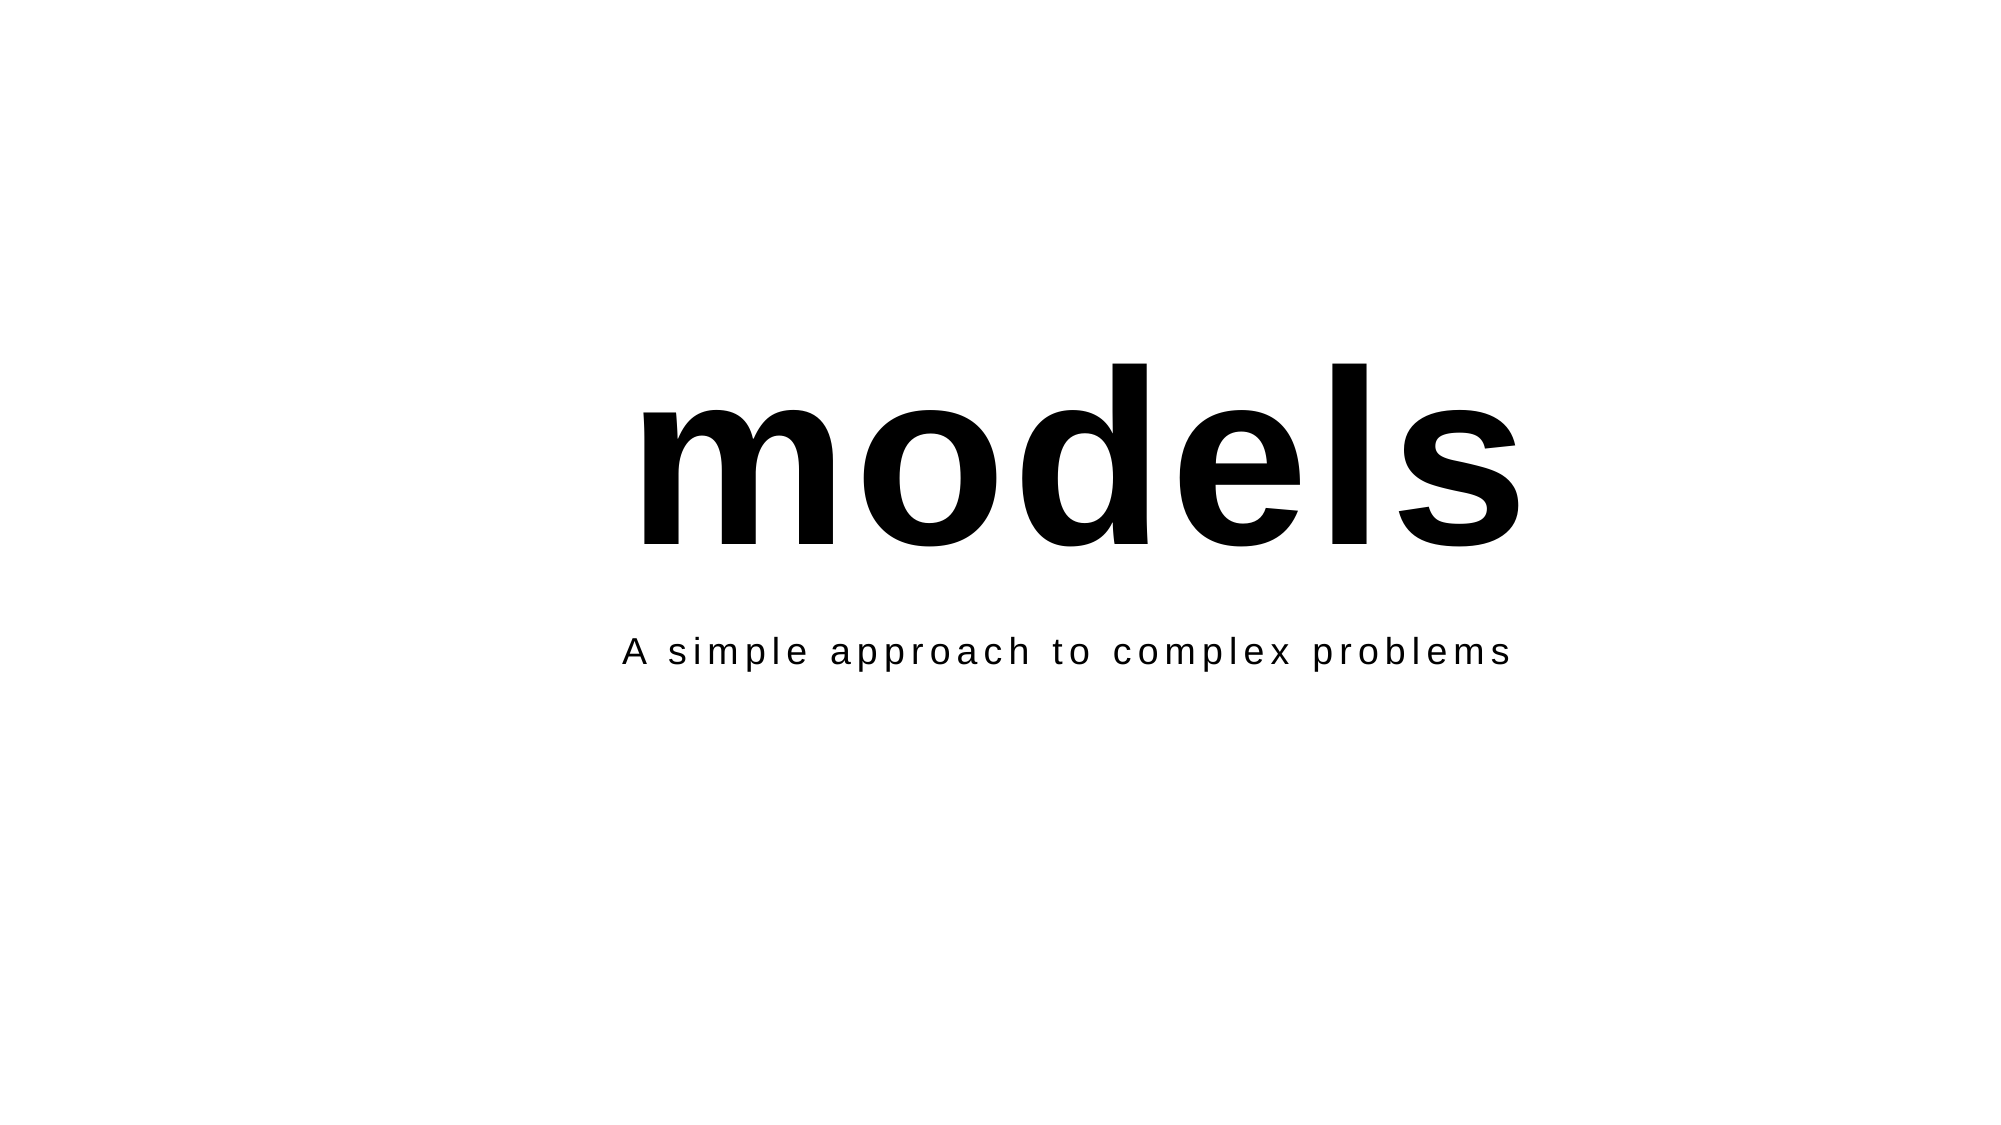

models
A simple approach to complex problems